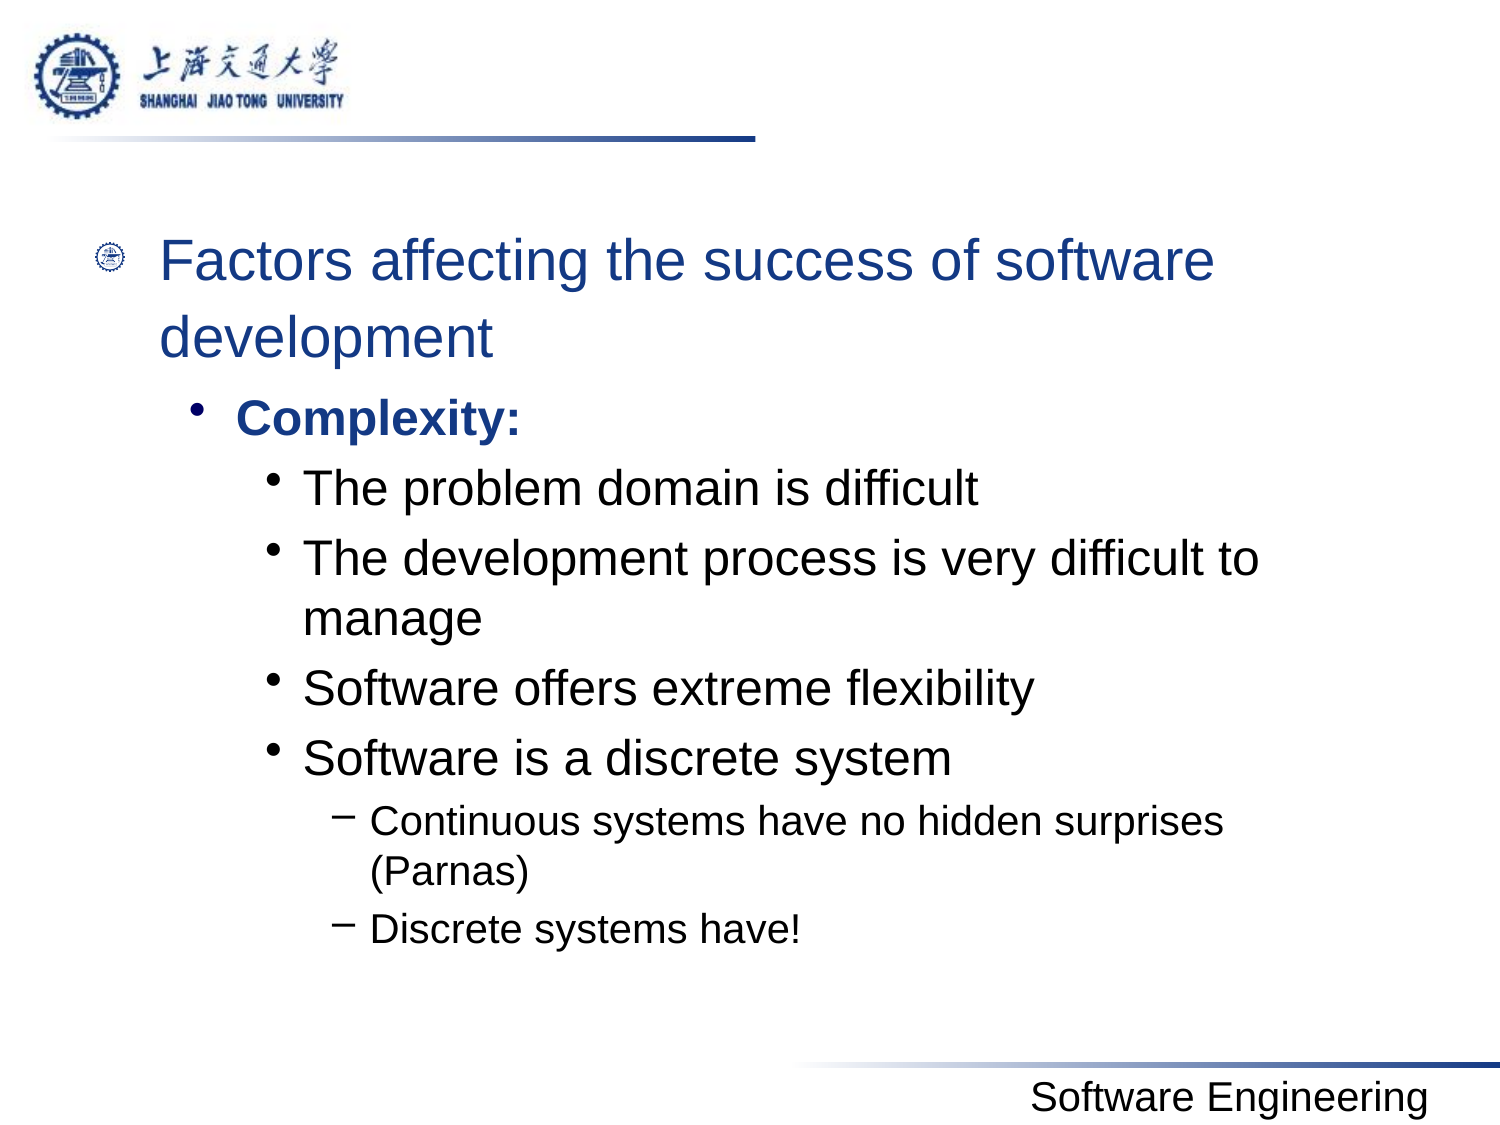

#
Factors affecting the success of software development
Complexity:
The problem domain is difficult
The development process is very difficult to manage
Software offers extreme flexibility
Software is a discrete system
Continuous systems have no hidden surprises  (Parnas)
Discrete systems have!